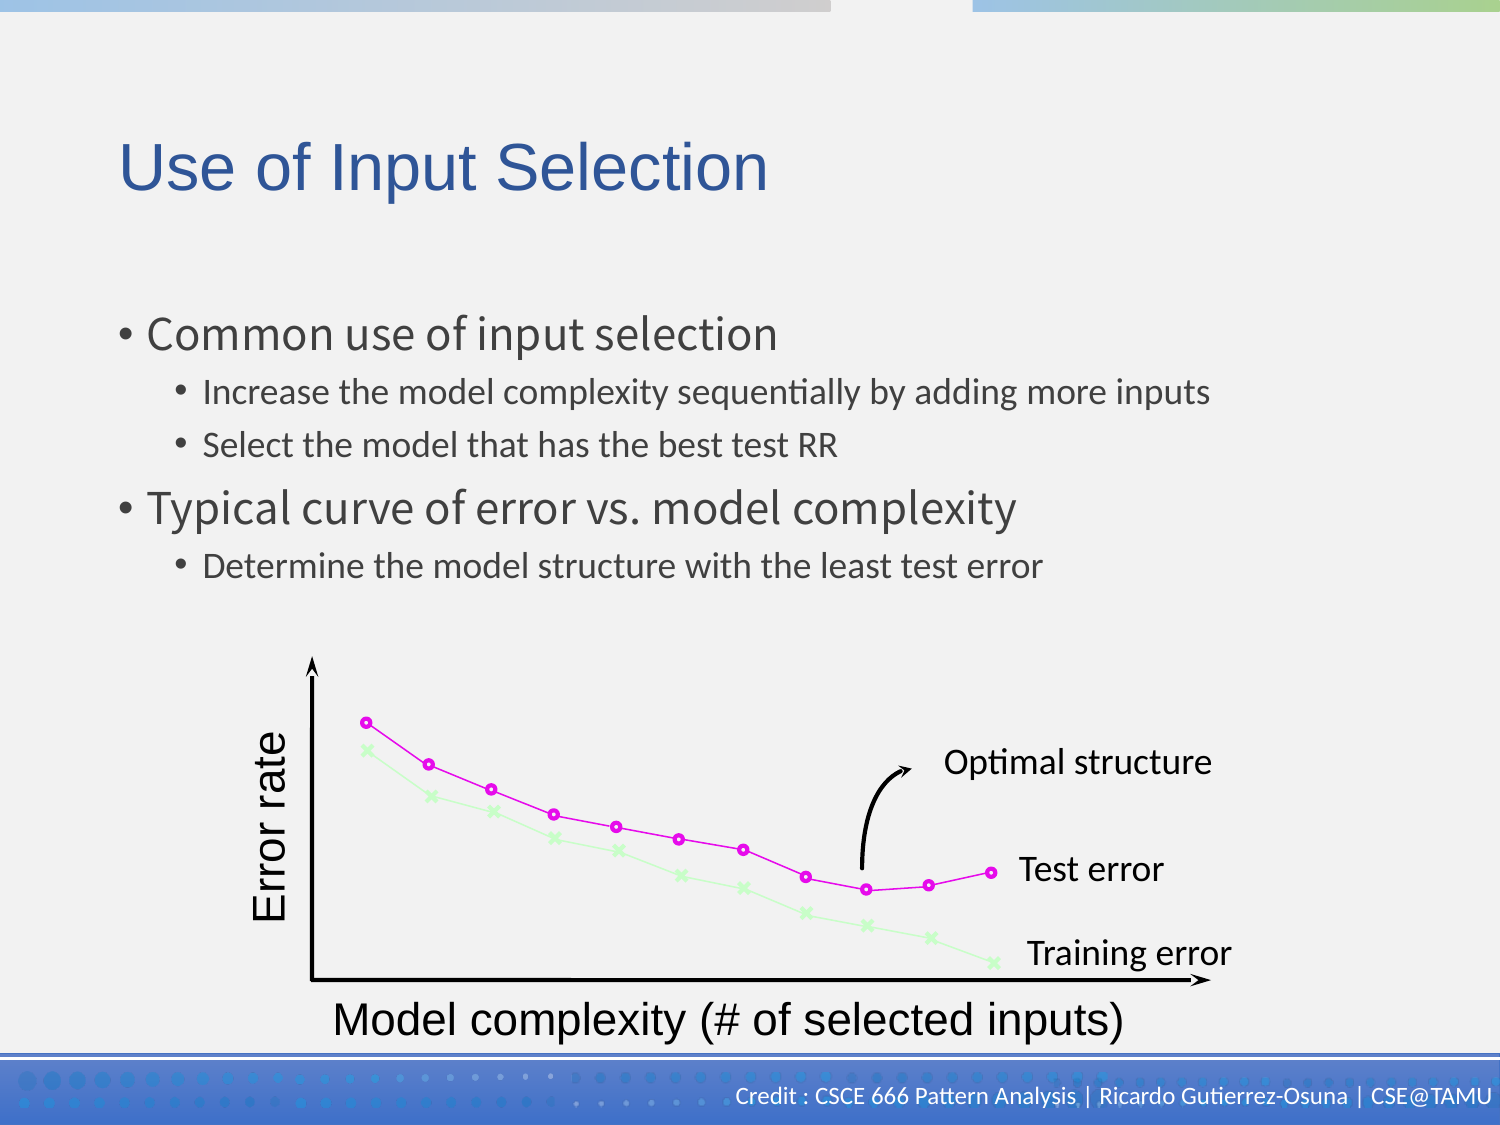

# Use of Input Selection
Common use of input selection
Increase the model complexity sequentially by adding more inputs
Select the model that has the best test RR
Typical curve of error vs. model complexity
Determine the model structure with the least test error

Optimal structure

Error rate

Test error

Training error

Model complexity (# of selected inputs)
Credit : CSCE 666 Pattern Analysis | Ricardo Gutierrez-Osuna | CSE@TAMU